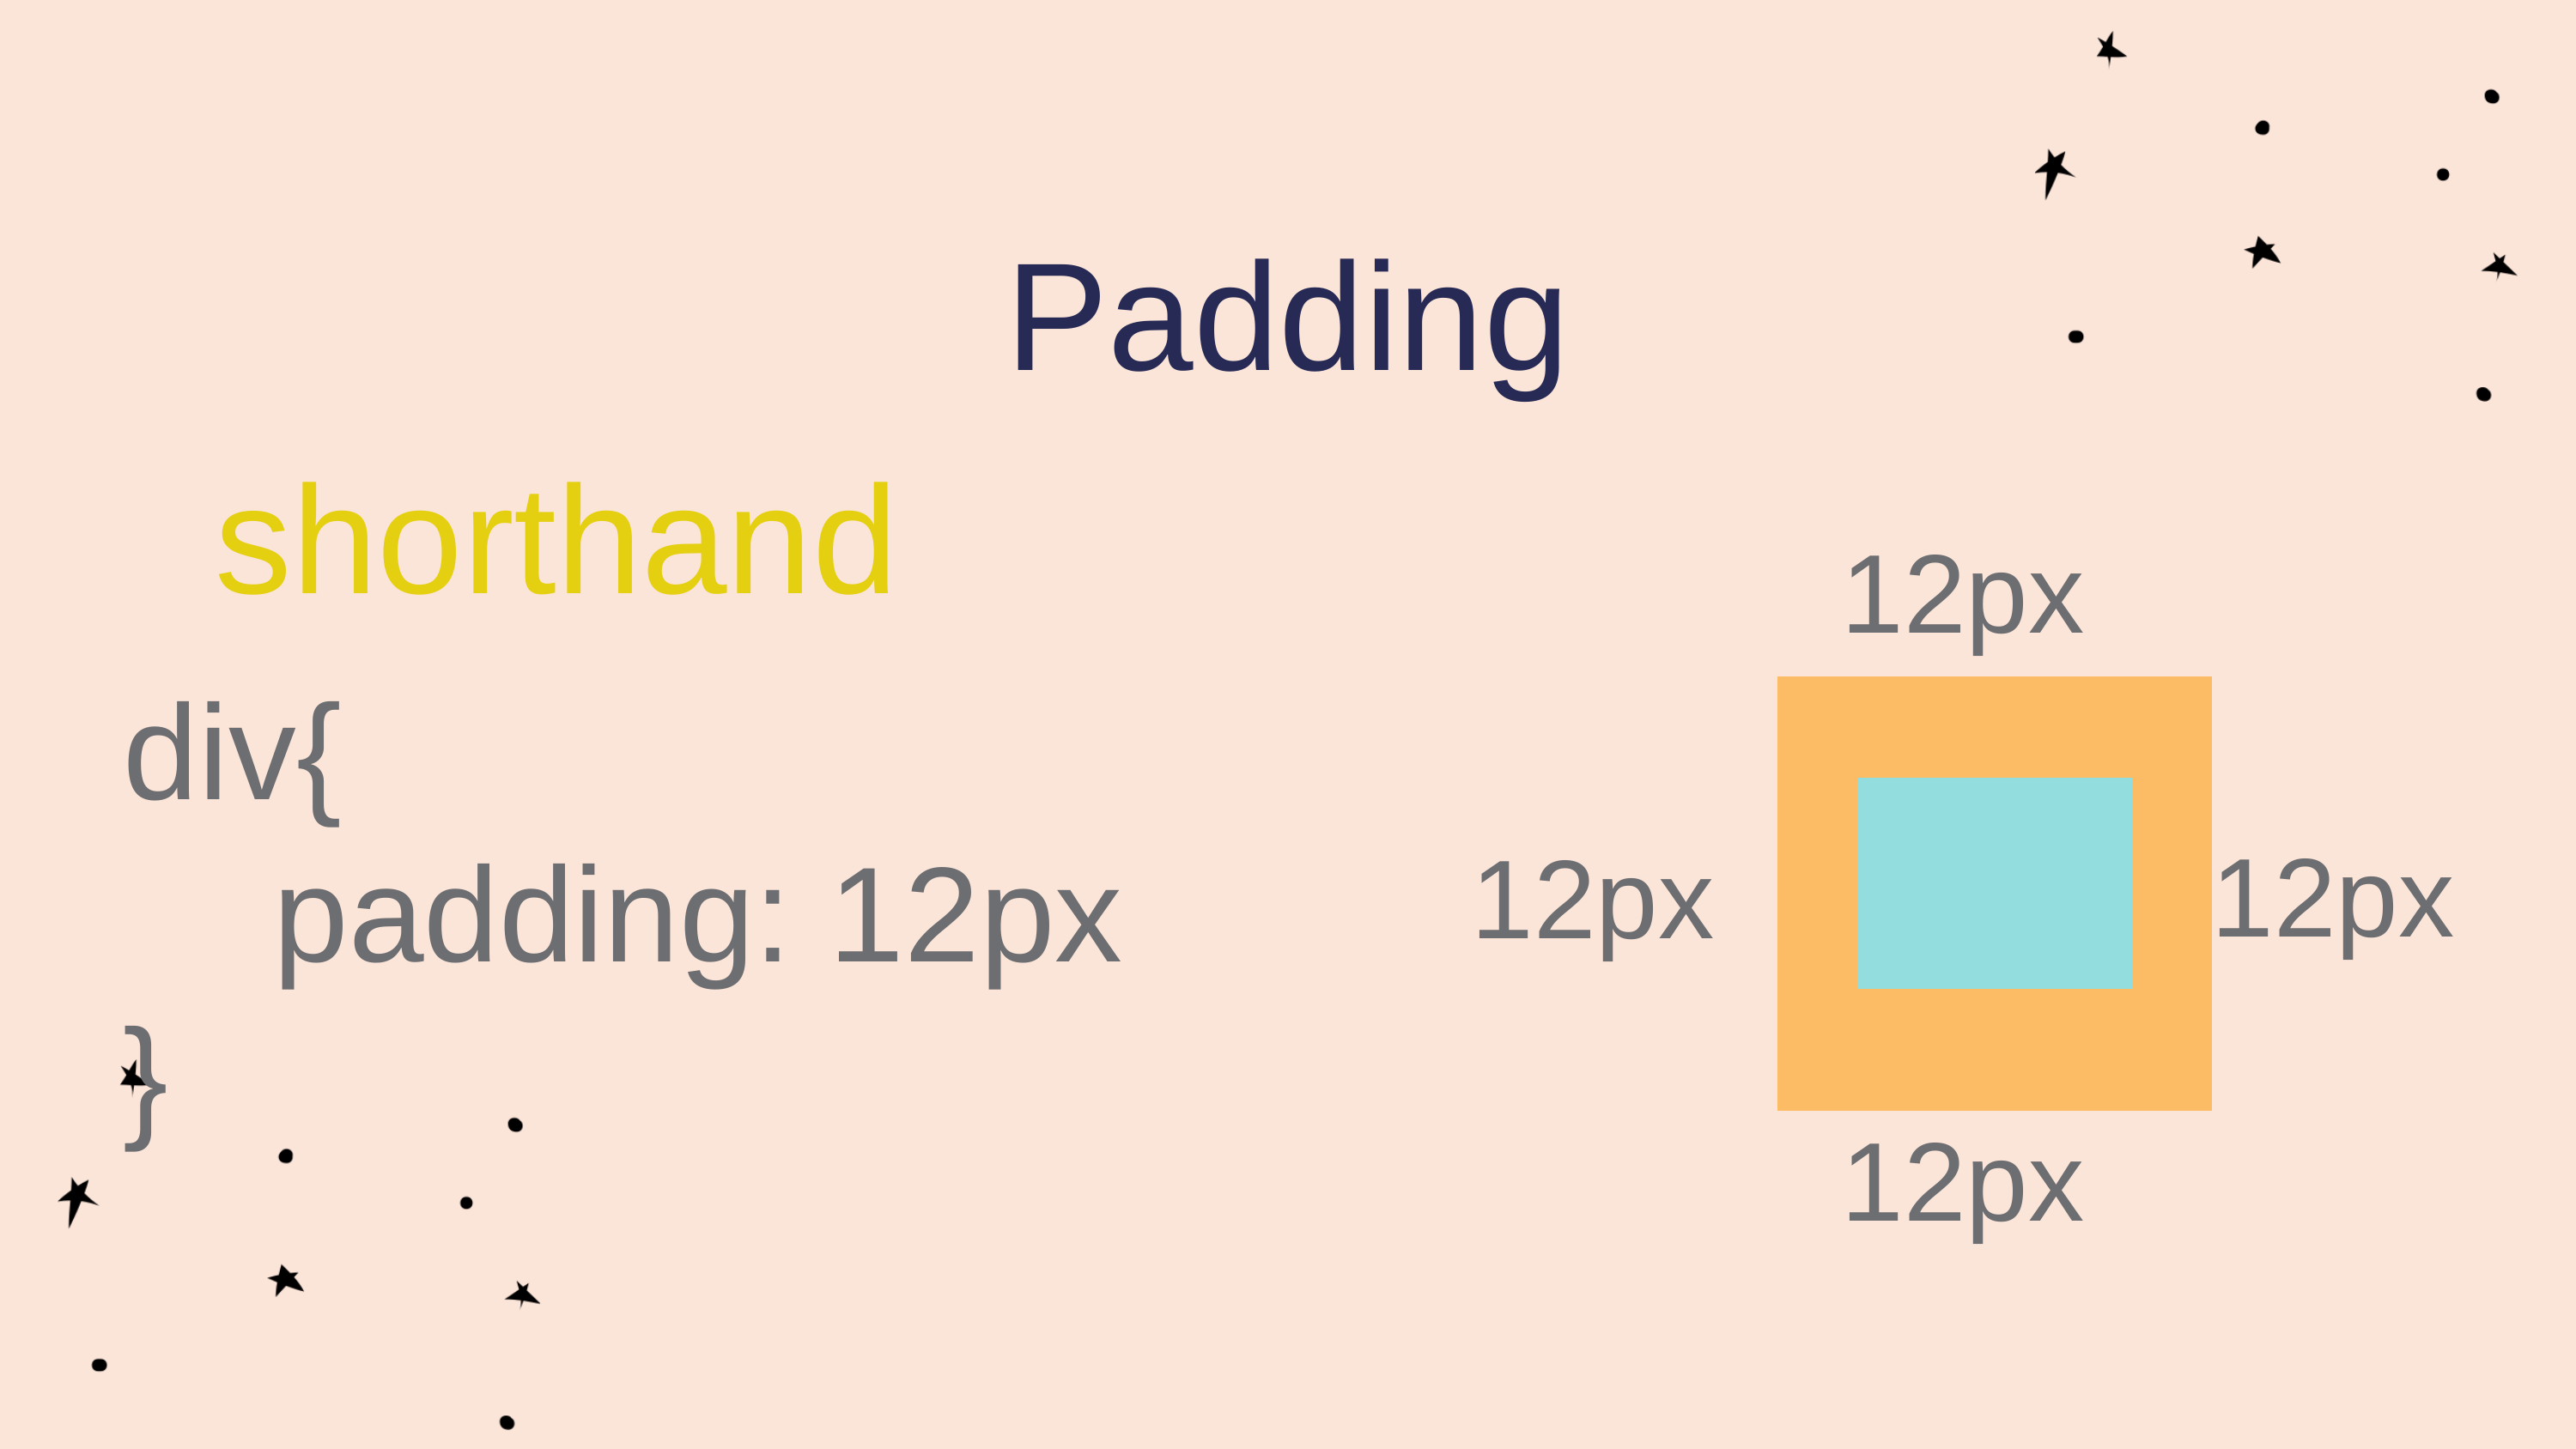

Padding
shorthand
12px

12px
12px
12px
div{
    padding: 12px
}